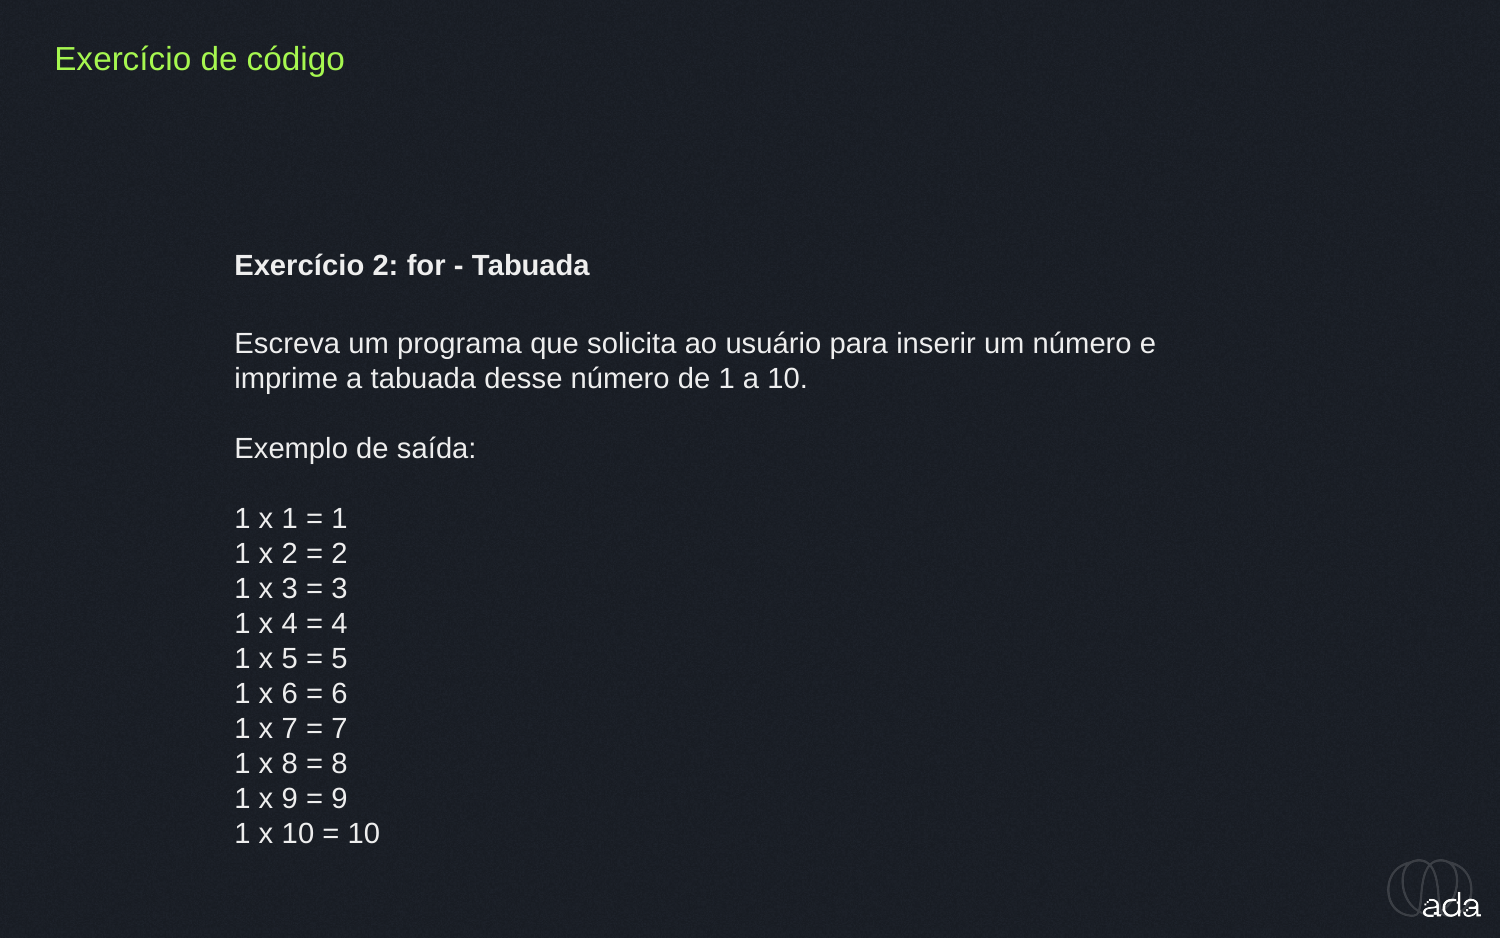

Exercício de código
Exercício 2: for - Tabuada
Escreva um programa que solicita ao usuário para inserir um número e imprime a tabuada desse número de 1 a 10.
Exemplo de saída:
1 x 1 = 1
1 x 2 = 2
1 x 3 = 3
1 x 4 = 4
1 x 5 = 5
1 x 6 = 6
1 x 7 = 7
1 x 8 = 8
1 x 9 = 9
1 x 10 = 10